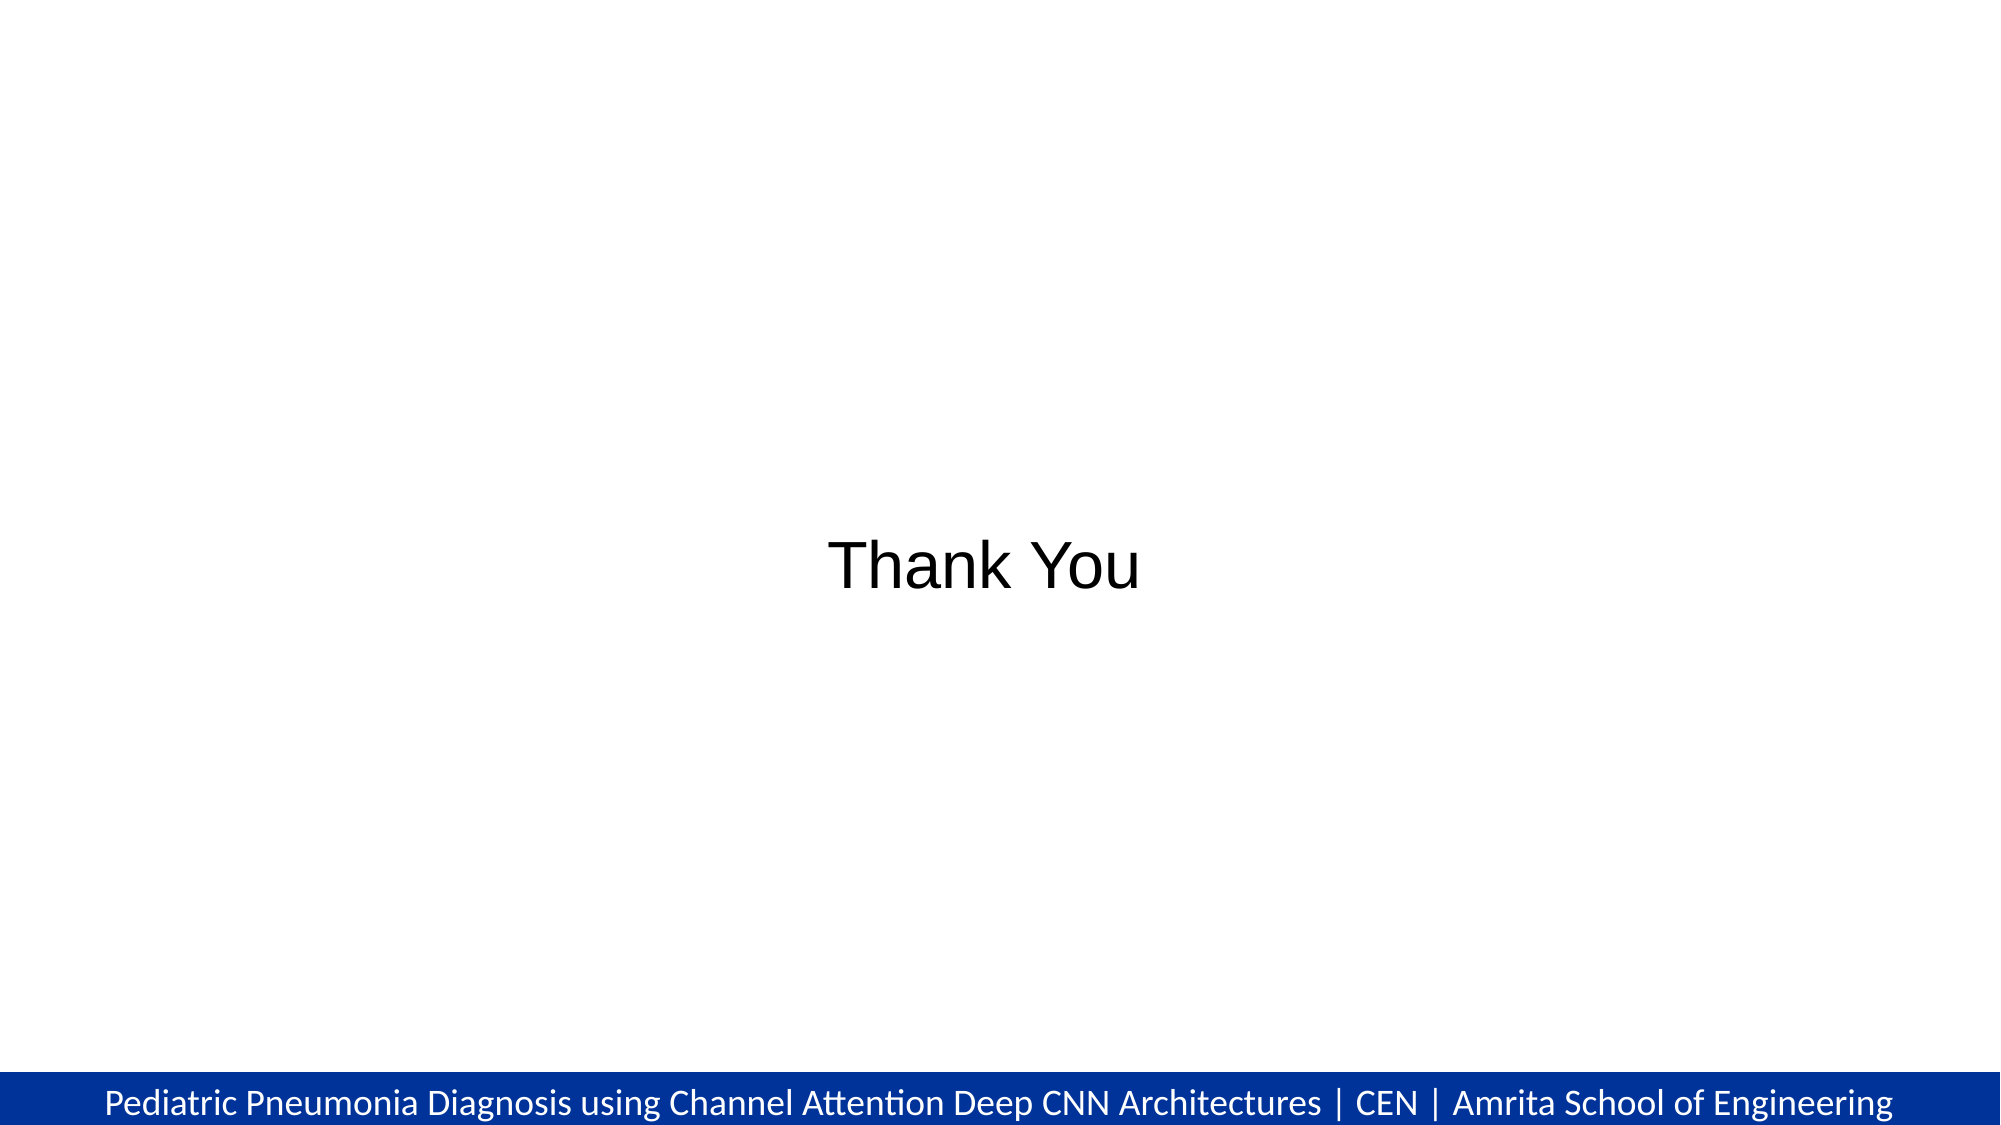

Thank You
Pediatric Pneumonia Diagnosis using Channel Attention Deep CNN Architectures | CEN | Amrita School of Engineering